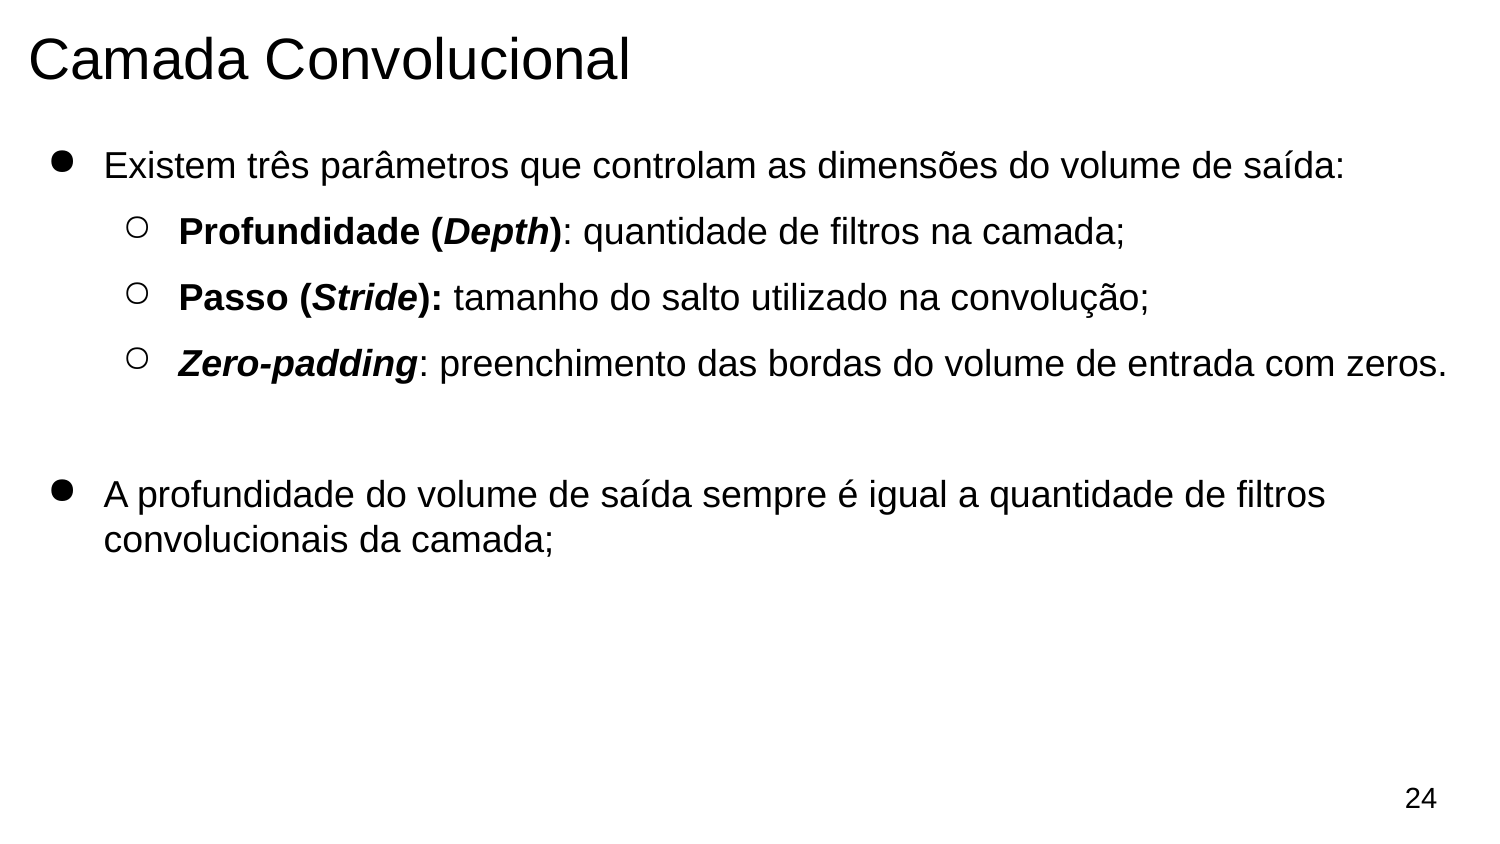

# Camada Convolucional
Existem três parâmetros que controlam as dimensões do volume de saída:
Profundidade (Depth): quantidade de filtros na camada;
Passo (Stride): tamanho do salto utilizado na convolução;
Zero-padding: preenchimento das bordas do volume de entrada com zeros.

A profundidade do volume de saída sempre é igual a quantidade de filtros convolucionais da camada;

24